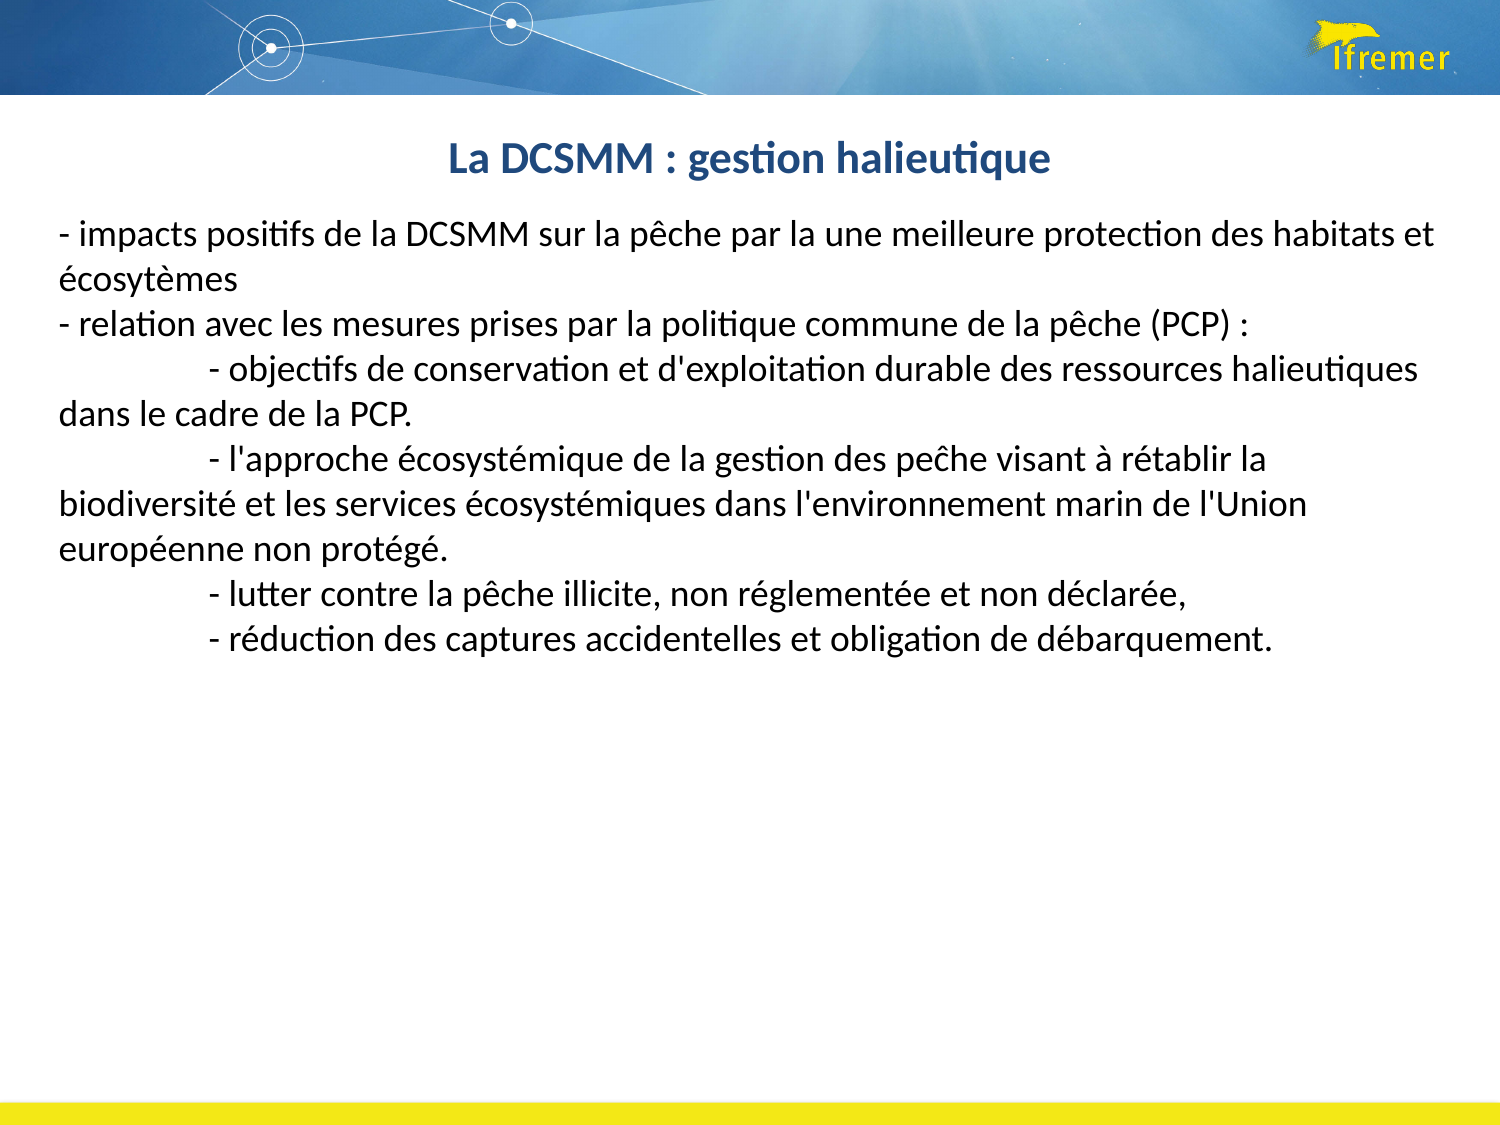

La DCSMM : gestion halieutique
- impacts positifs de la DCSMM sur la pêche par la une meilleure protection des habitats et écosytèmes
- relation avec les mesures prises par la politique commune de la pêche (PCP) :
	- objectifs de conservation et d'exploitation durable des ressources halieutiques dans le cadre de la PCP.
	- l'approche écosystémique de la gestion des peĉhe visant à rétablir la biodiversité et les services écosystémiques dans l'environnement marin de l'Union européenne non protégé.
	- lutter contre la pêche illicite, non réglementée et non déclarée,
	- réduction des captures accidentelles et obligation de débarquement.